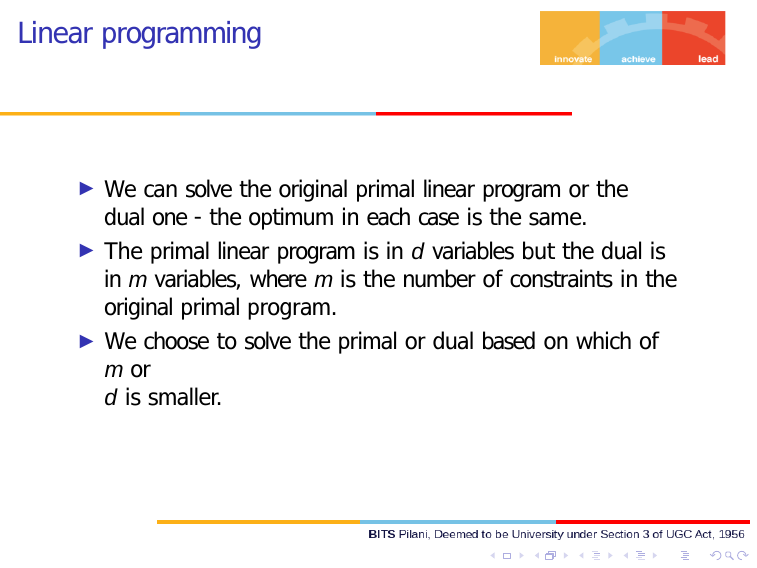

# Linear programming
We can solve the original primal linear program or the dual one - the optimum in each case is the same.
The primal linear program is in d variables but the dual is in m variables, where m is the number of constraints in the original primal program.
We choose to solve the primal or dual based on which of m or
d is smaller.